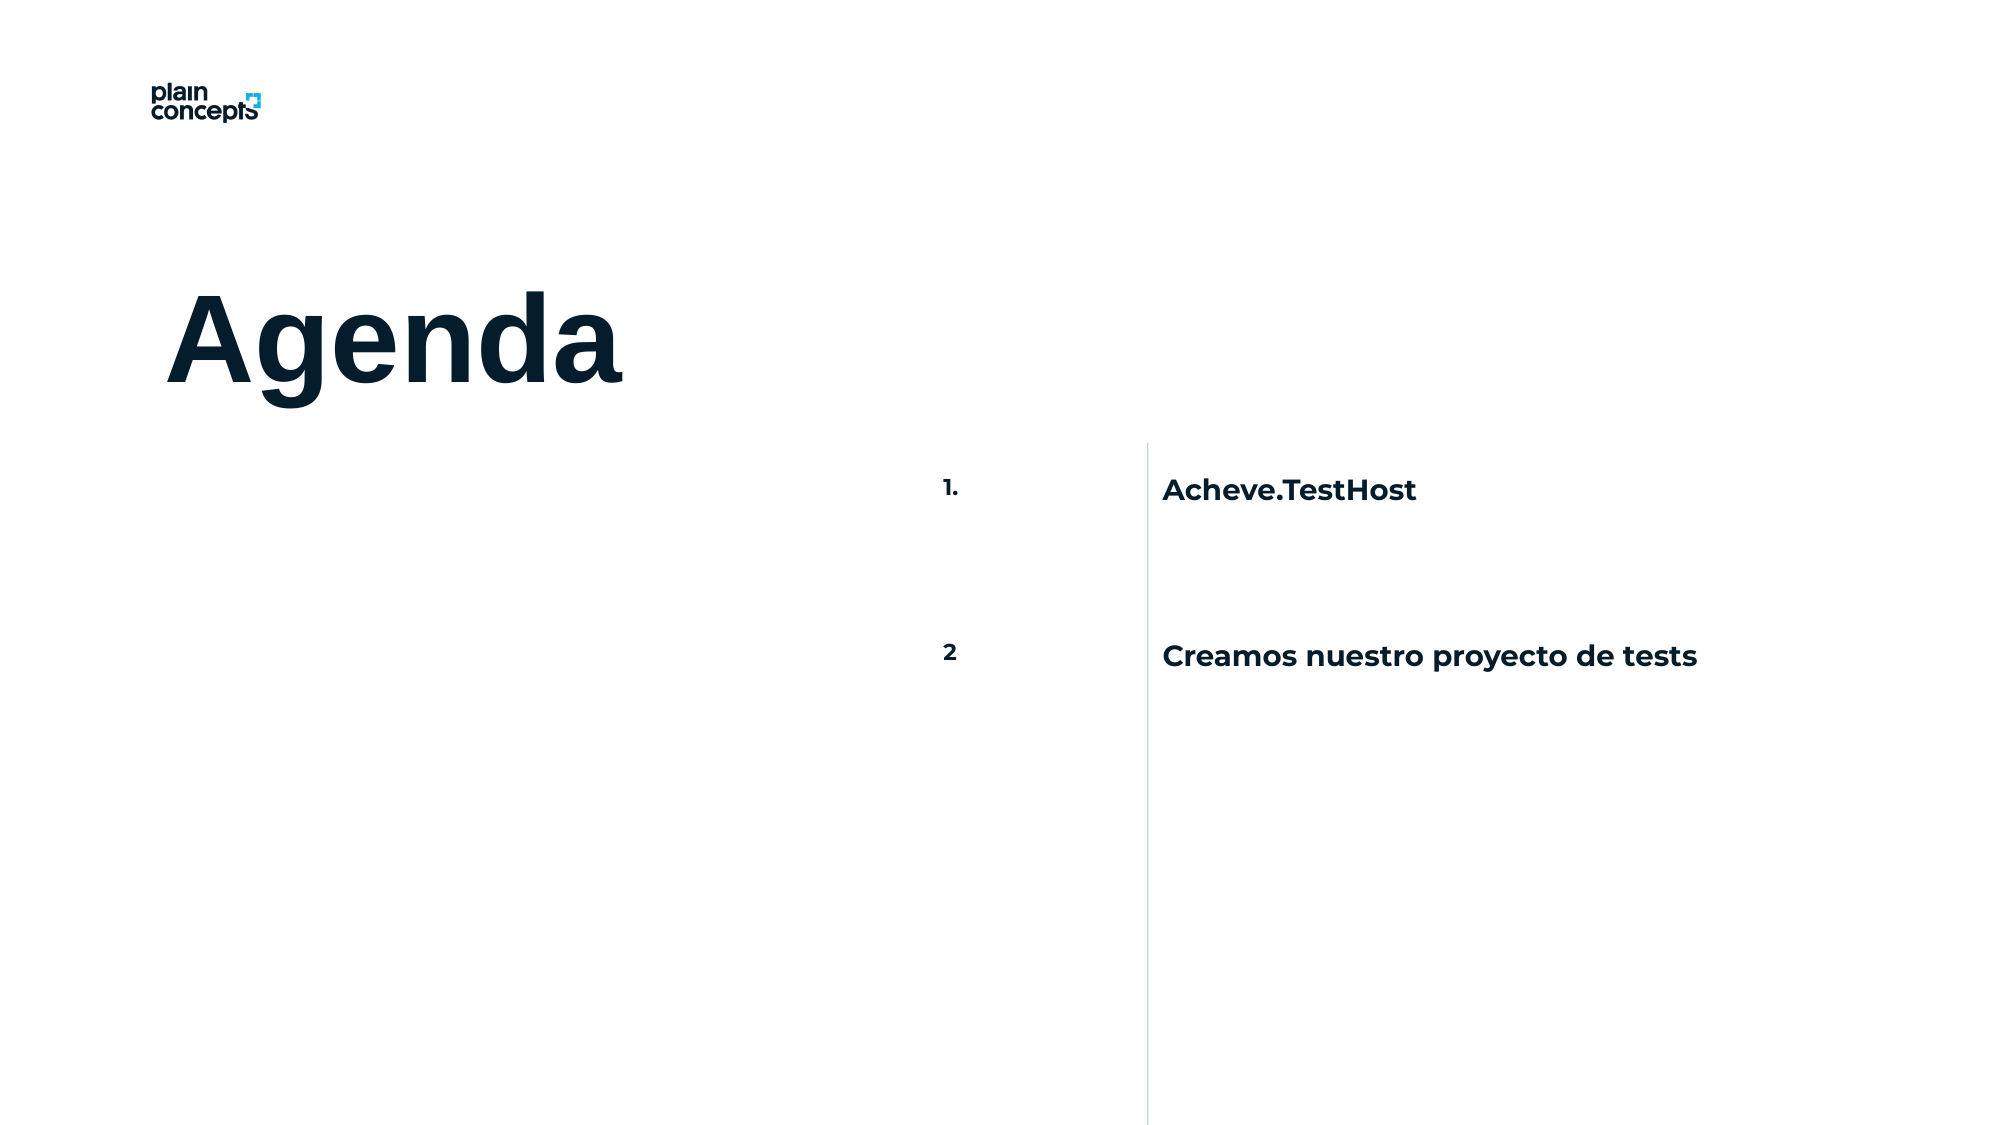

1.
Acheve.TestHost
2
Creamos nuestro proyecto de tests